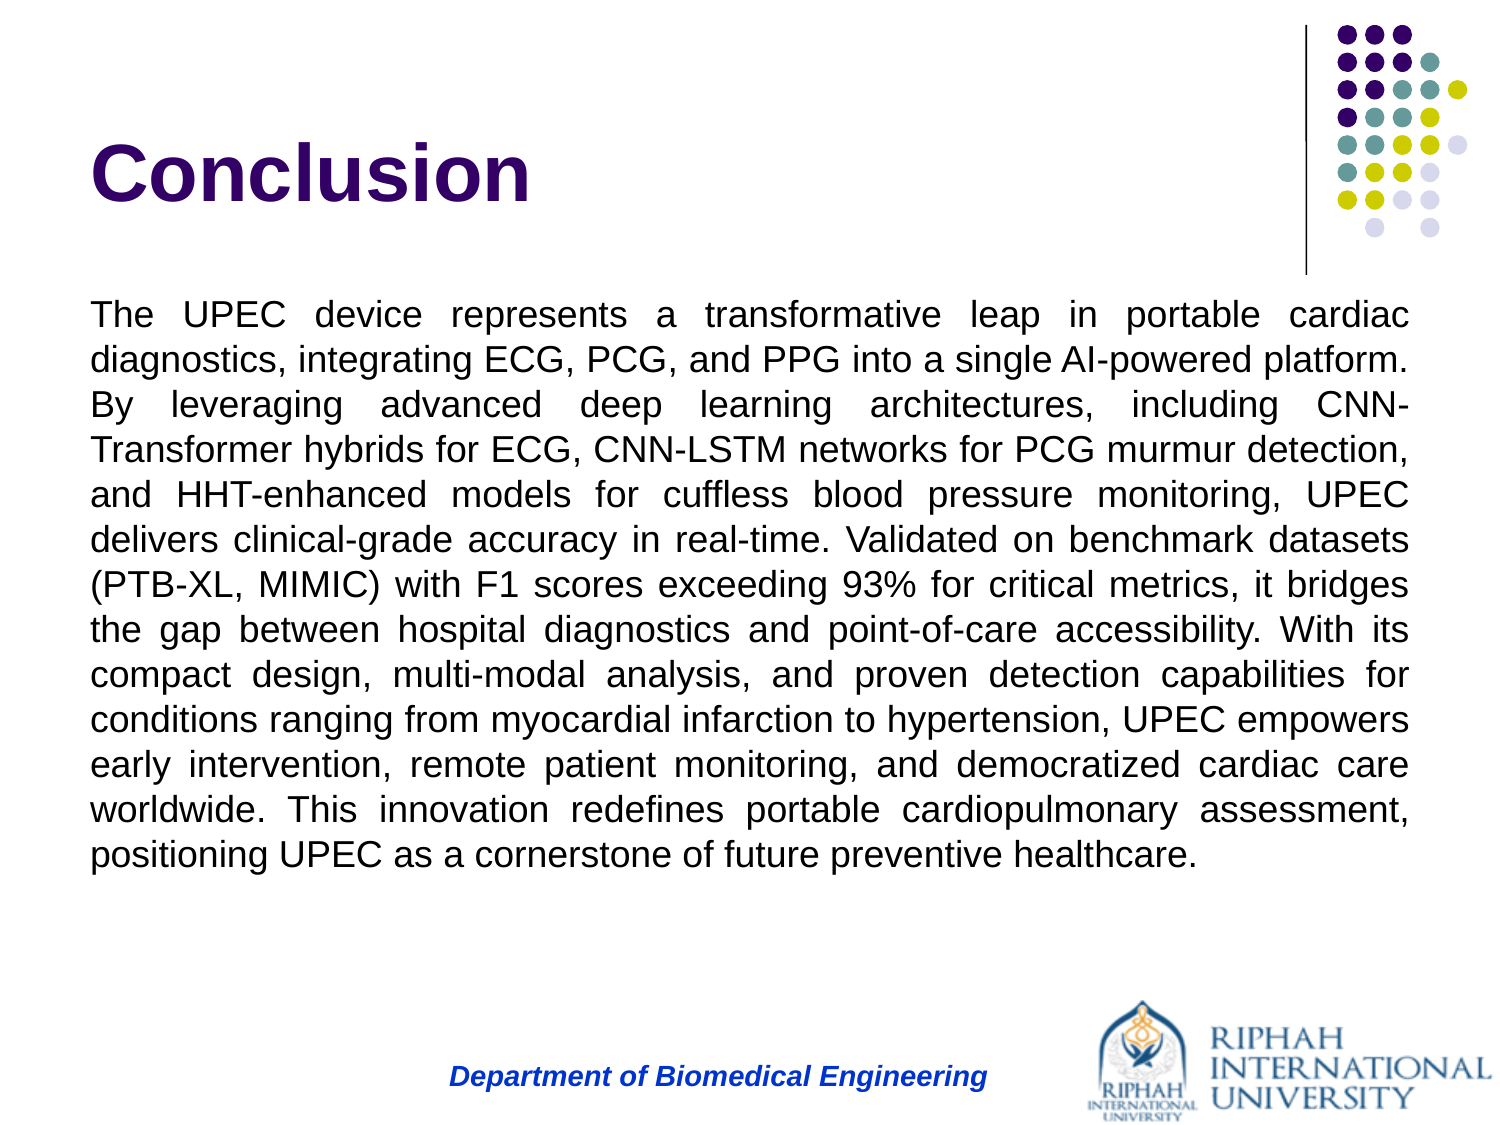

# Conclusion
The UPEC device represents a transformative leap in portable cardiac diagnostics, integrating ECG, PCG, and PPG into a single AI-powered platform. By leveraging advanced deep learning architectures, including CNN-Transformer hybrids for ECG, CNN-LSTM networks for PCG murmur detection, and HHT-enhanced models for cuffless blood pressure monitoring, UPEC delivers clinical-grade accuracy in real-time. Validated on benchmark datasets (PTB-XL, MIMIC) with F1 scores exceeding 93% for critical metrics, it bridges the gap between hospital diagnostics and point-of-care accessibility. With its compact design, multi-modal analysis, and proven detection capabilities for conditions ranging from myocardial infarction to hypertension, UPEC empowers early intervention, remote patient monitoring, and democratized cardiac care worldwide. This innovation redefines portable cardiopulmonary assessment, positioning UPEC as a cornerstone of future preventive healthcare.
Department of Biomedical Engineering